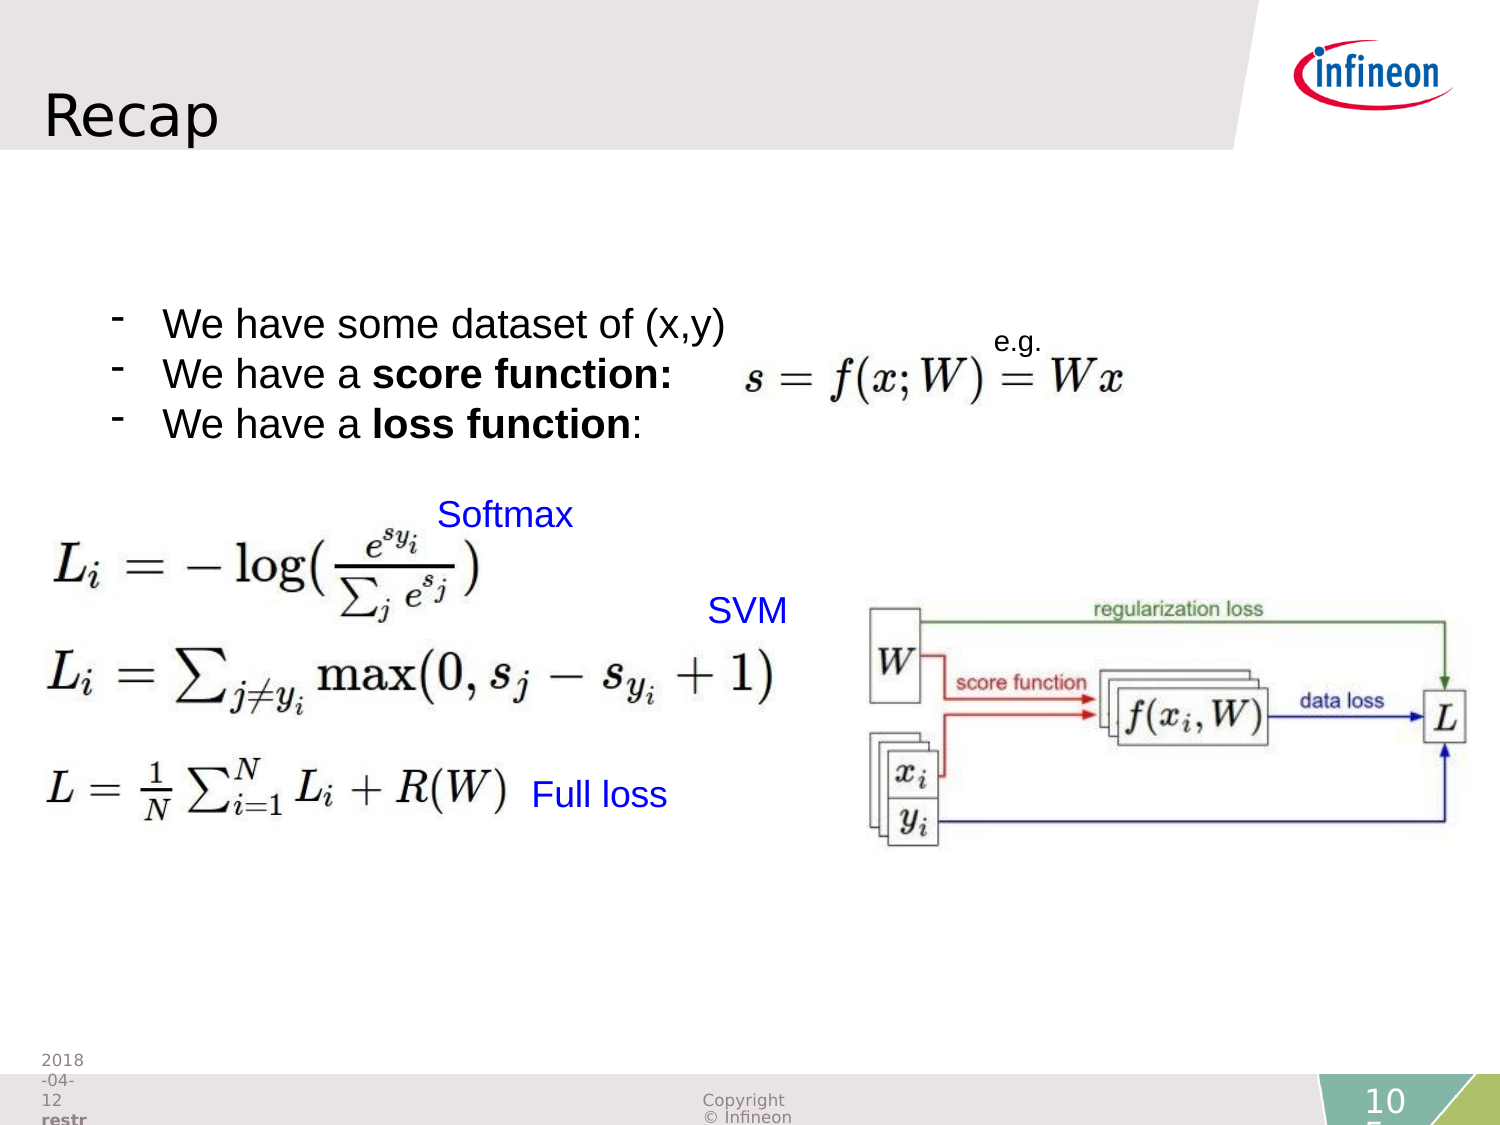

Recap
#
We have some dataset of (x,y)
We have a score function:
We have a loss function:
e.g.

Softmax

SVM

Full loss
Fei-Fei Li & Justin Johnson & Serena Yeung
2018-04-12   restricted
Copyright © Infineon Technologies AG 2018. All rights reserved.
105